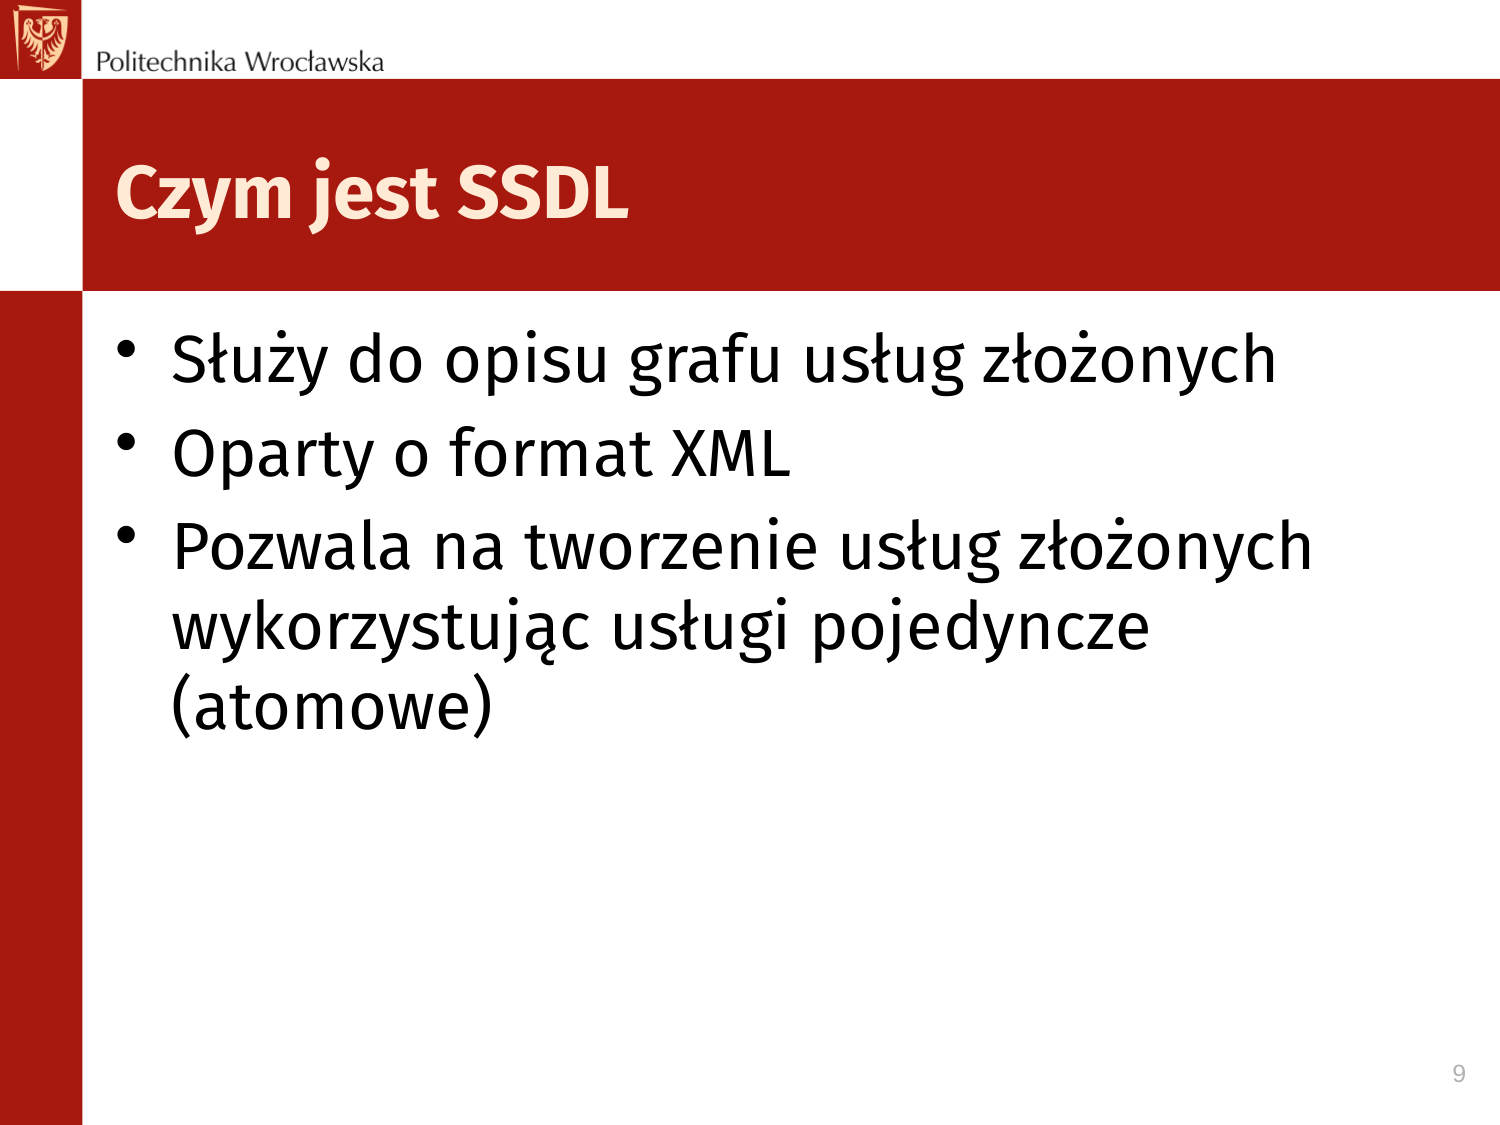

# Czym jest SSDL
Służy do opisu grafu usług złożonych
Oparty o format XML
Pozwala na tworzenie usług złożonych wykorzystując usługi pojedyncze (atomowe)
9